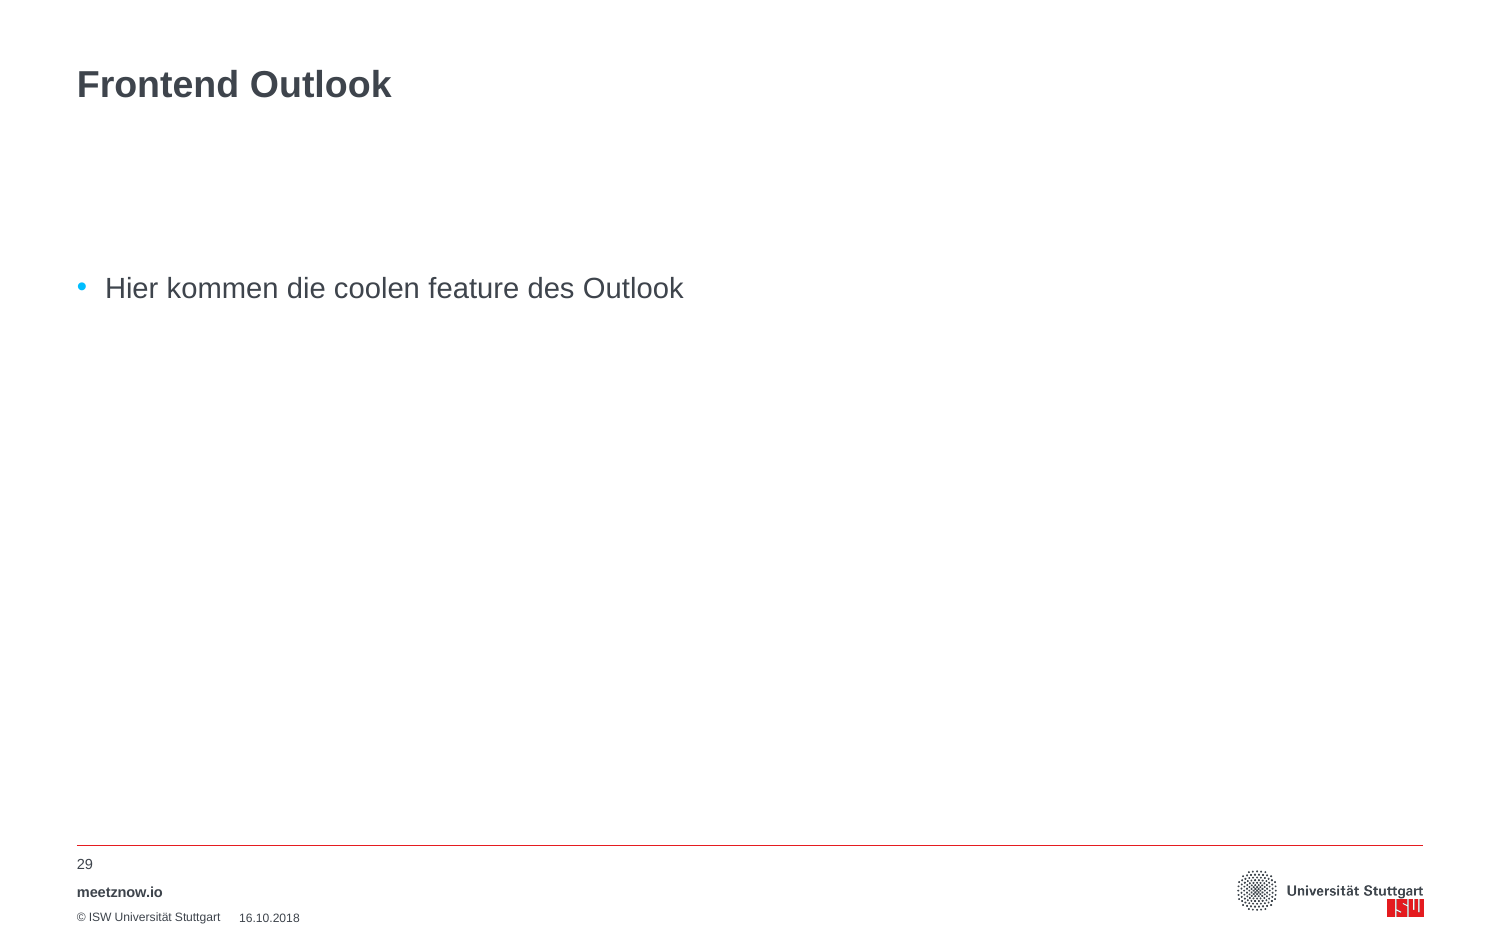

# Frontend Outlook

Hier kommen die coolen feature des Outlook
29
meetznow.io
16.10.2018